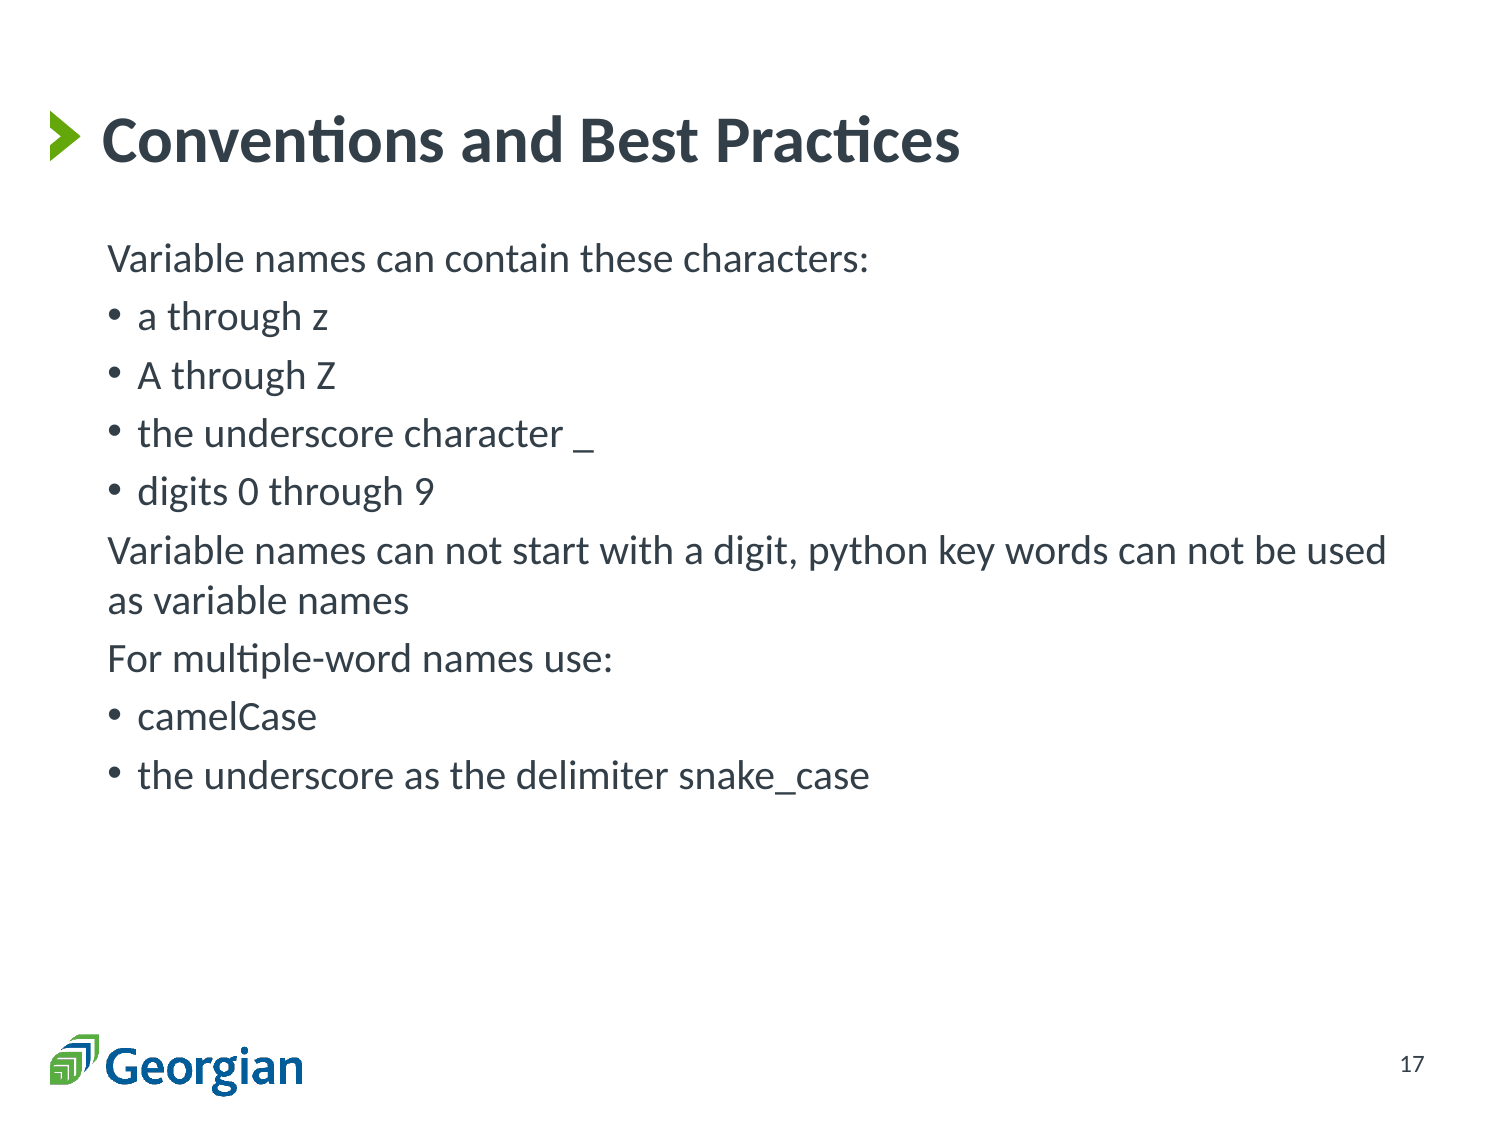

# Conventions and Best Practices
Variable names can contain these characters:
a through z
A through Z
the underscore character _
digits 0 through 9
Variable names can not start with a digit, python key words can not be used as variable names
For multiple-word names use:
camelCase
the underscore as the delimiter snake_case